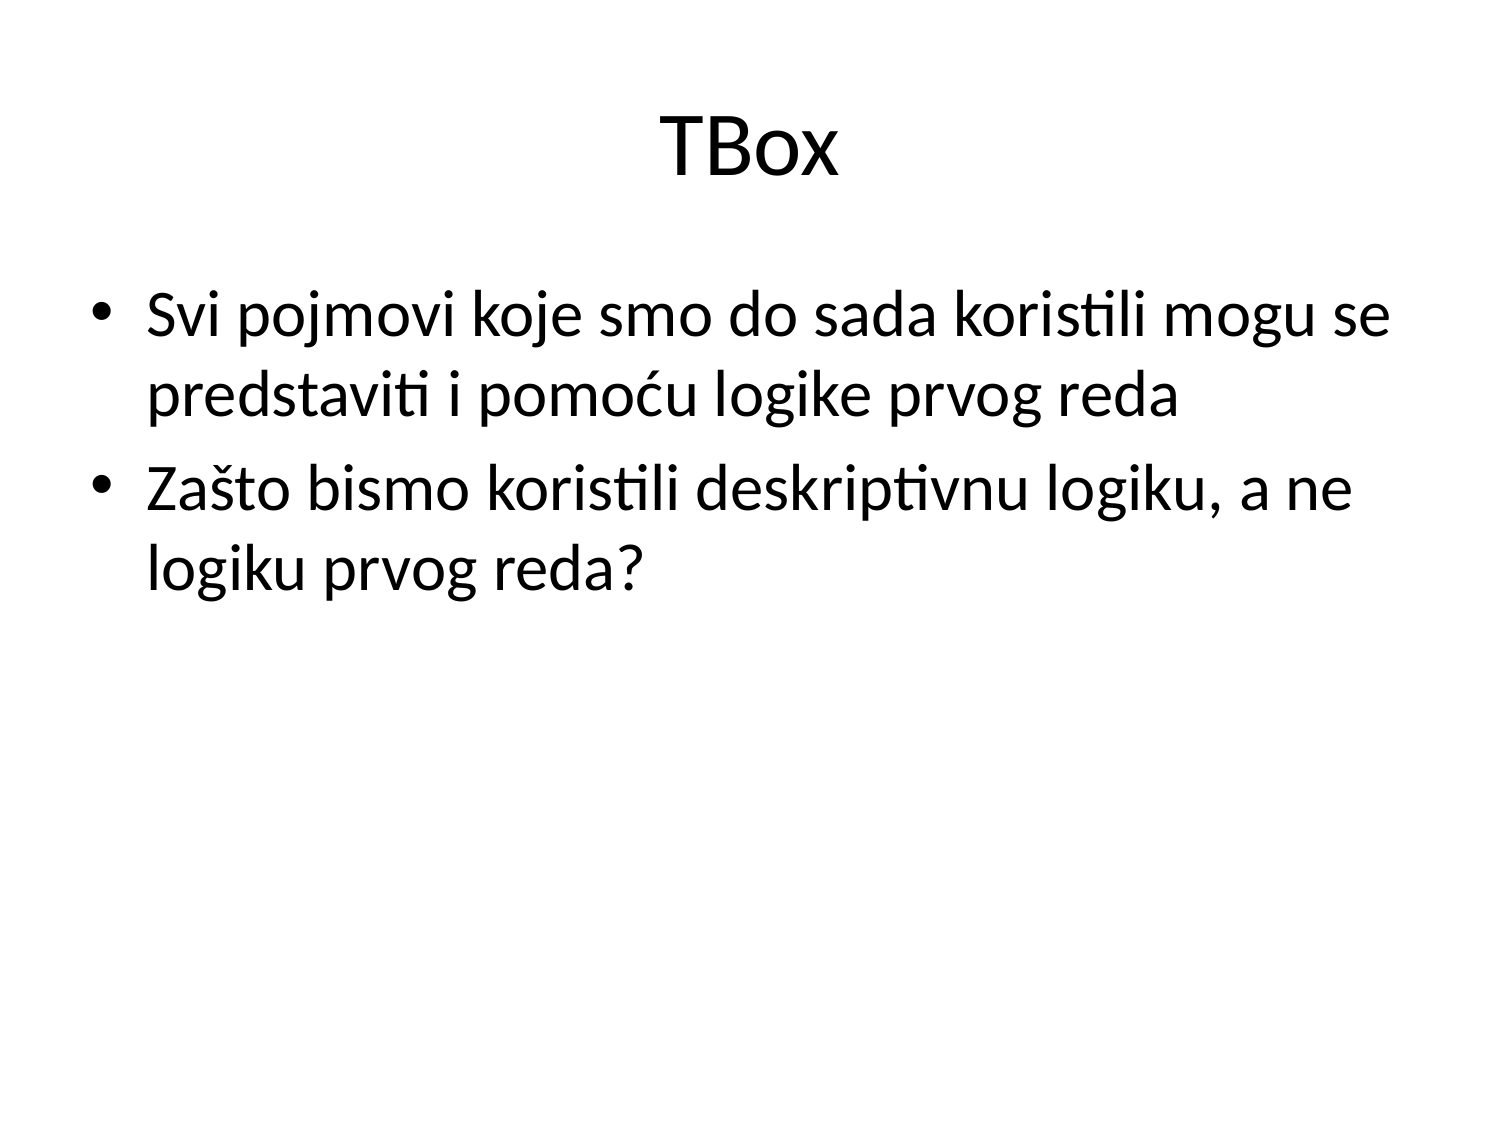

# TBox
Svi pojmovi koje smo do sada koristili mogu se predstaviti i pomoću logike prvog reda
Zašto bismo koristili deskriptivnu logiku, a ne logiku prvog reda?